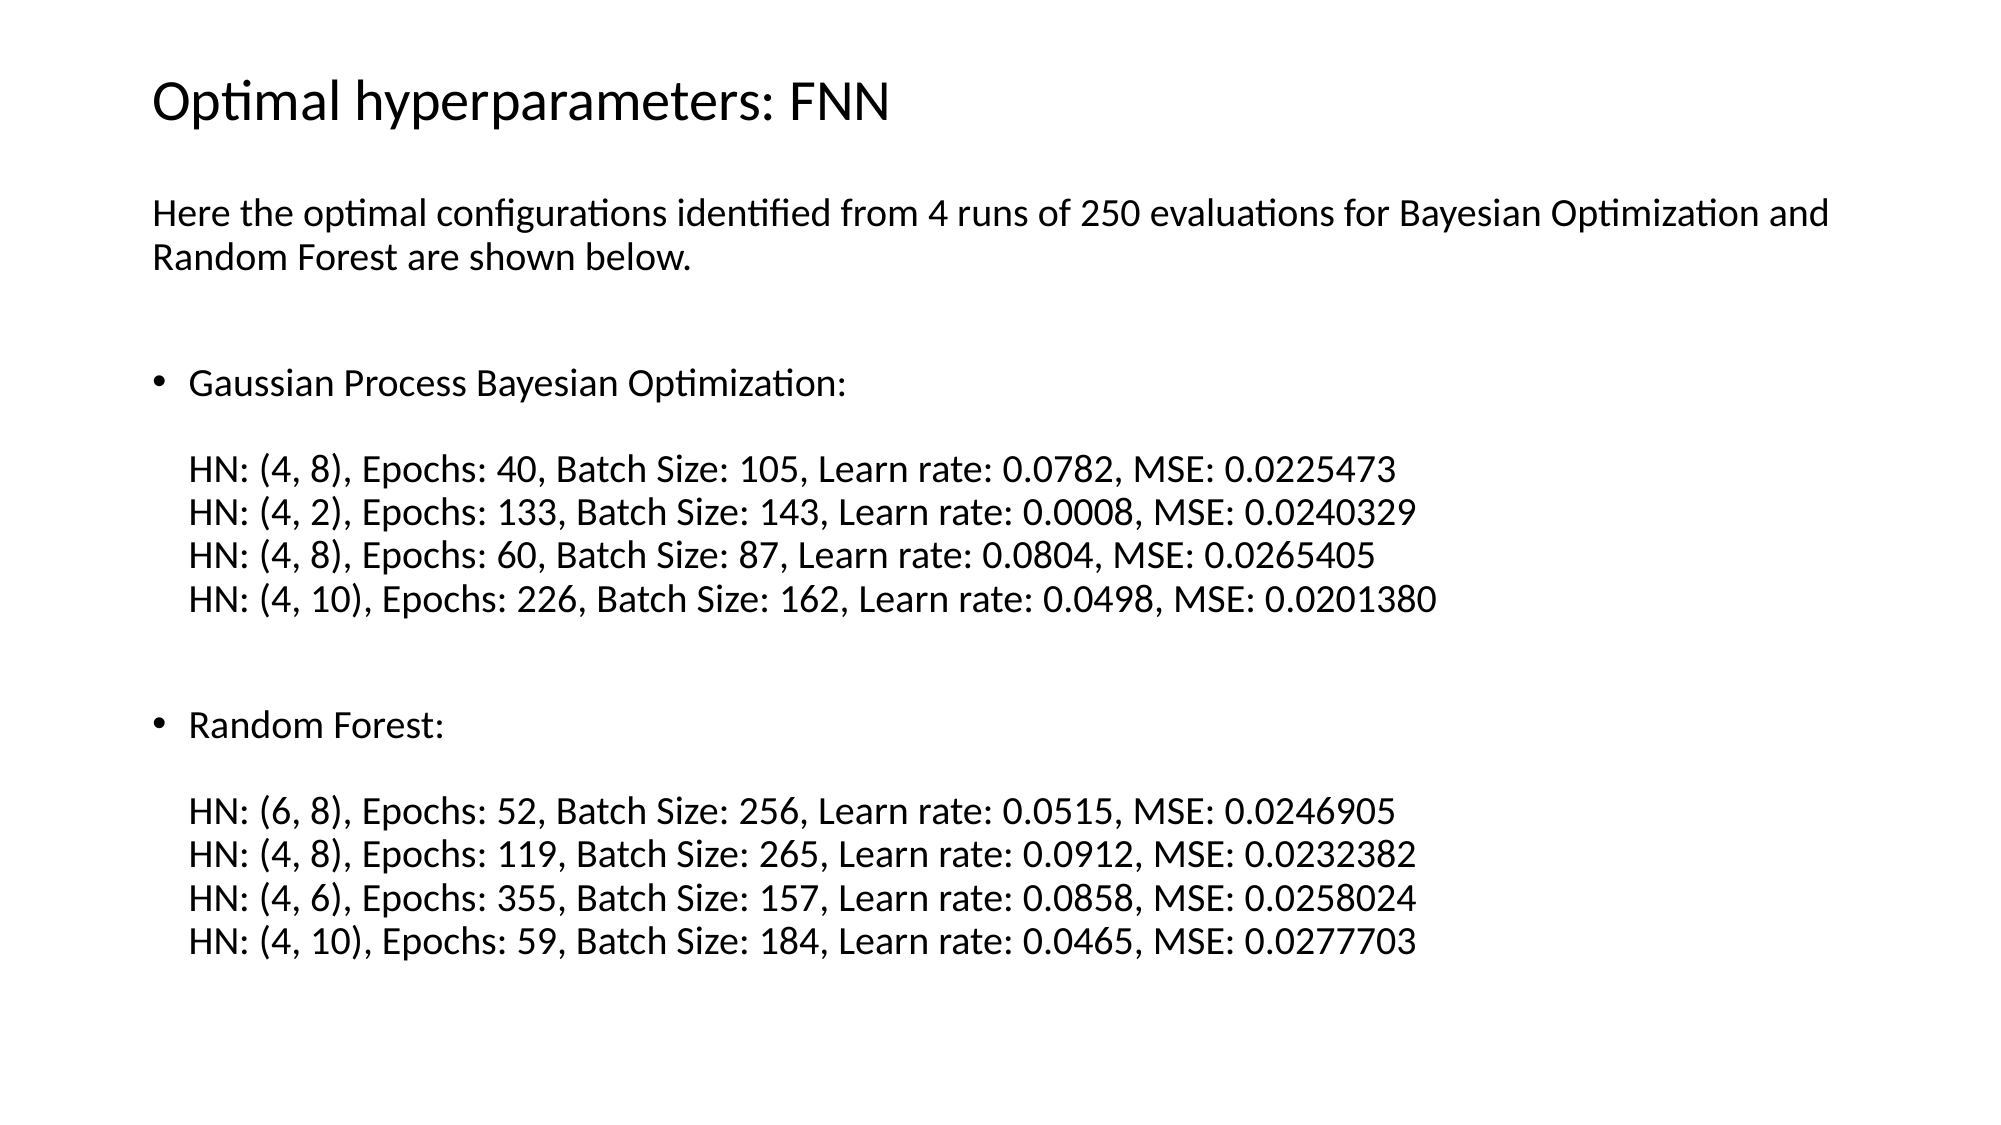

# Optimal hyperparameters: FNN
Here the optimal configurations identified from 4 runs of 250 evaluations for Bayesian Optimization and Random Forest are shown below.

Gaussian Process Bayesian Optimization:
HN: (4, 8), Epochs: 40, Batch Size: 105, Learn rate: 0.0782, MSE: 0.0225473
HN: (4, 2), Epochs: 133, Batch Size: 143, Learn rate: 0.0008, MSE: 0.0240329
HN: (4, 8), Epochs: 60, Batch Size: 87, Learn rate: 0.0804, MSE: 0.0265405
HN: (4, 10), Epochs: 226, Batch Size: 162, Learn rate: 0.0498, MSE: 0.0201380

Random Forest:
HN: (6, 8), Epochs: 52, Batch Size: 256, Learn rate: 0.0515, MSE: 0.0246905
HN: (4, 8), Epochs: 119, Batch Size: 265, Learn rate: 0.0912, MSE: 0.0232382
HN: (4, 6), Epochs: 355, Batch Size: 157, Learn rate: 0.0858, MSE: 0.0258024
HN: (4, 10), Epochs: 59, Batch Size: 184, Learn rate: 0.0465, MSE: 0.0277703